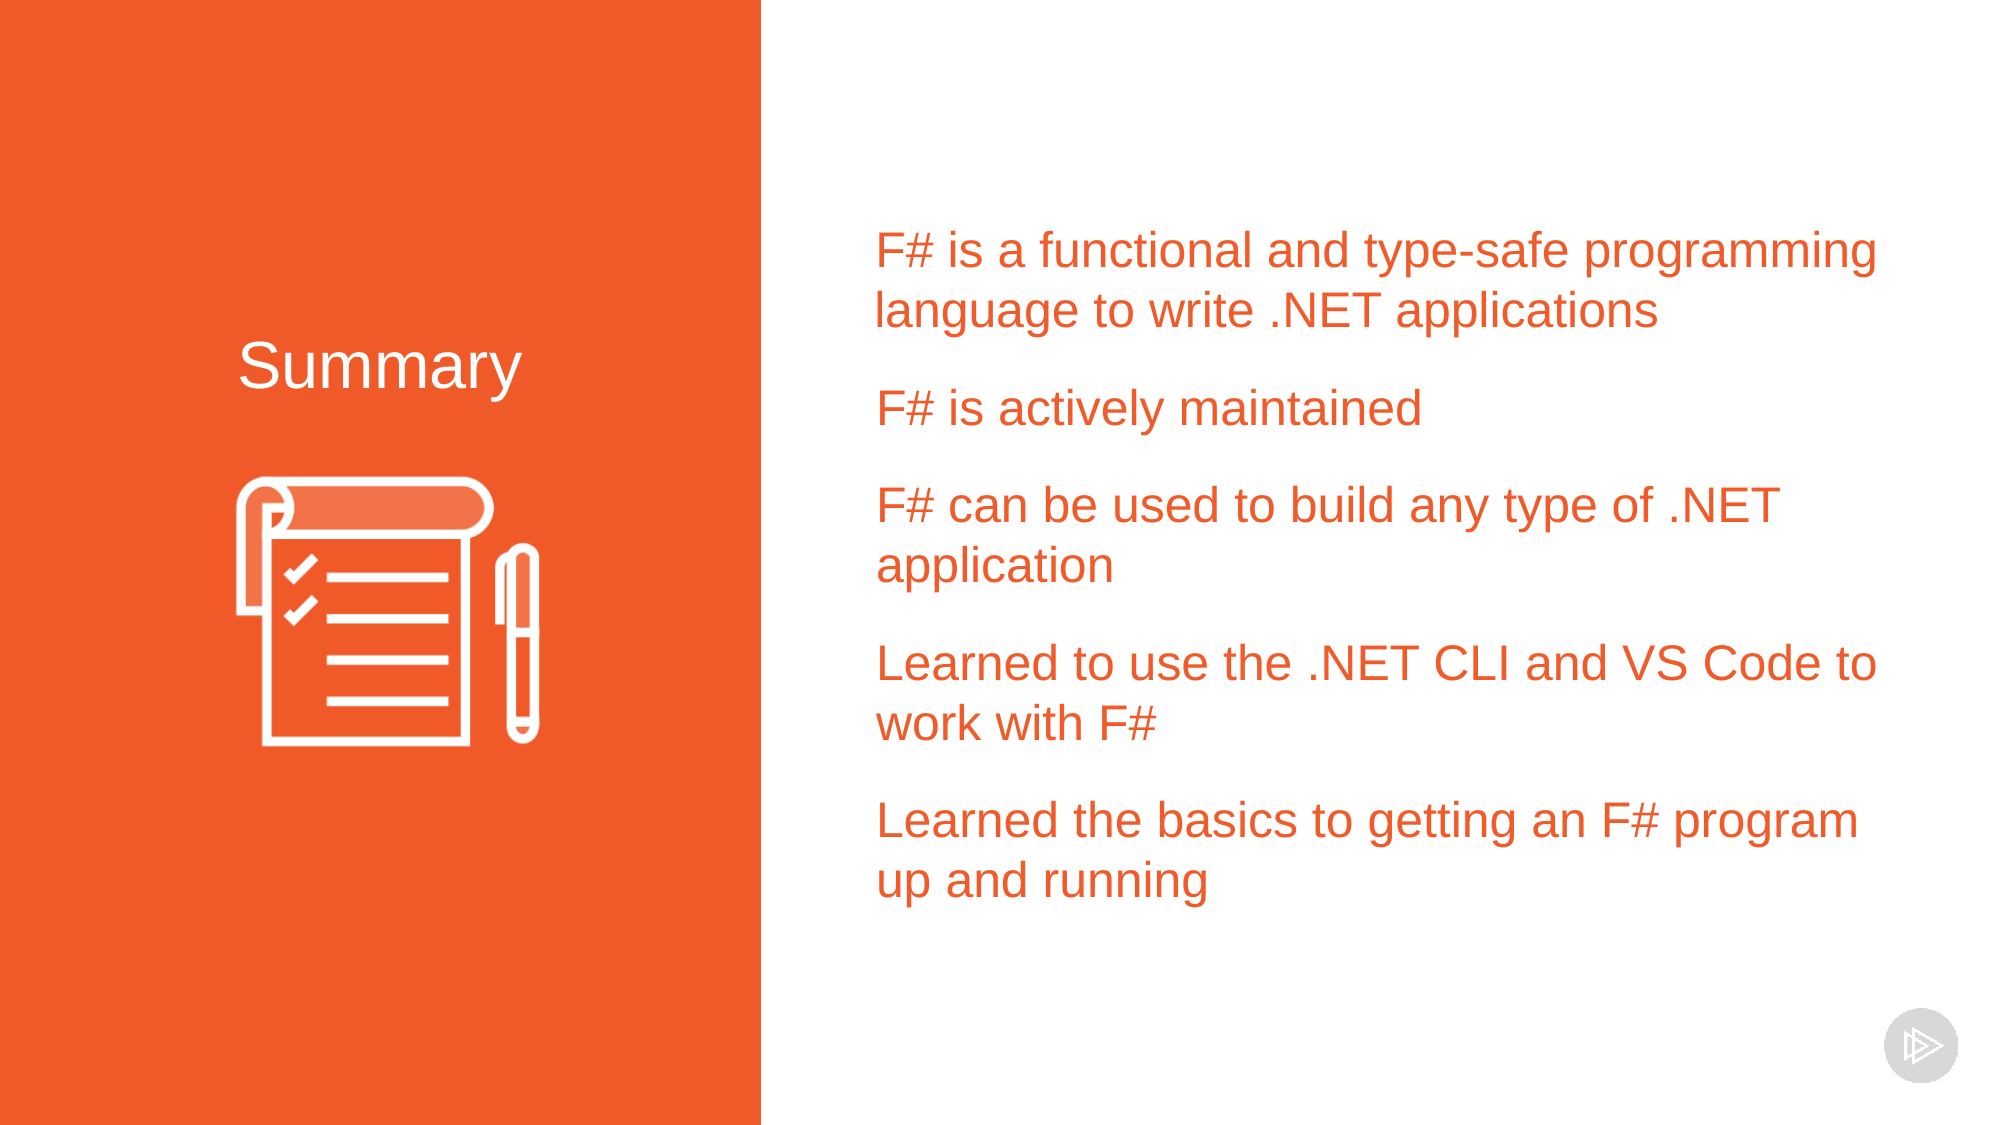

F# is a functional and type-safe programming language to write .NET applications
F# is actively maintained
F# can be used to build any type of .NET application
Learned to use the .NET CLI and VS Code to work with F#
Learned the basics to getting an F# program up and running
Summary